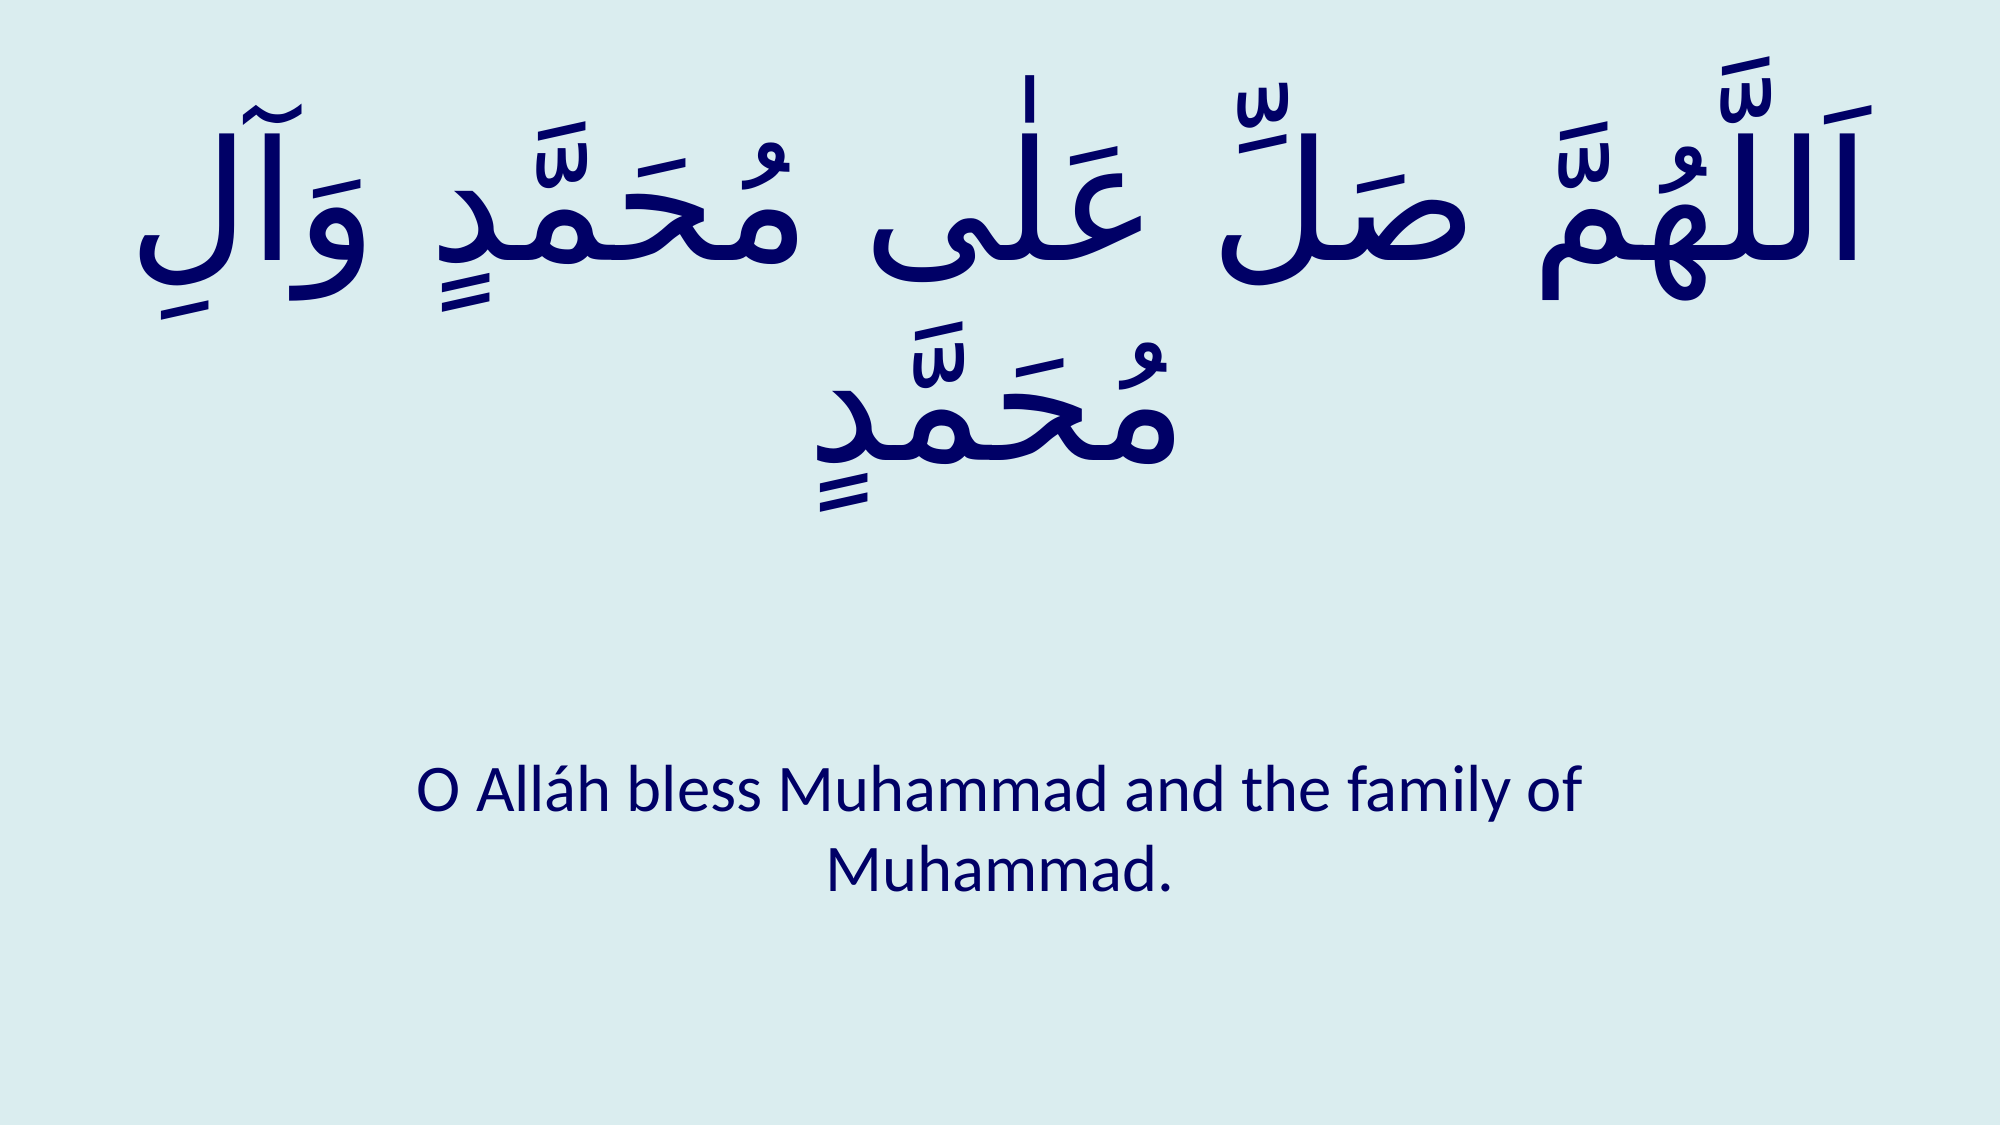

# اَللَّهُمَّ صَلِّ عَلٰى مُحَمَّدٍ وَآلِ مُحَمَّدٍ
O Alláh bless Muhammad and the family of Muhammad.